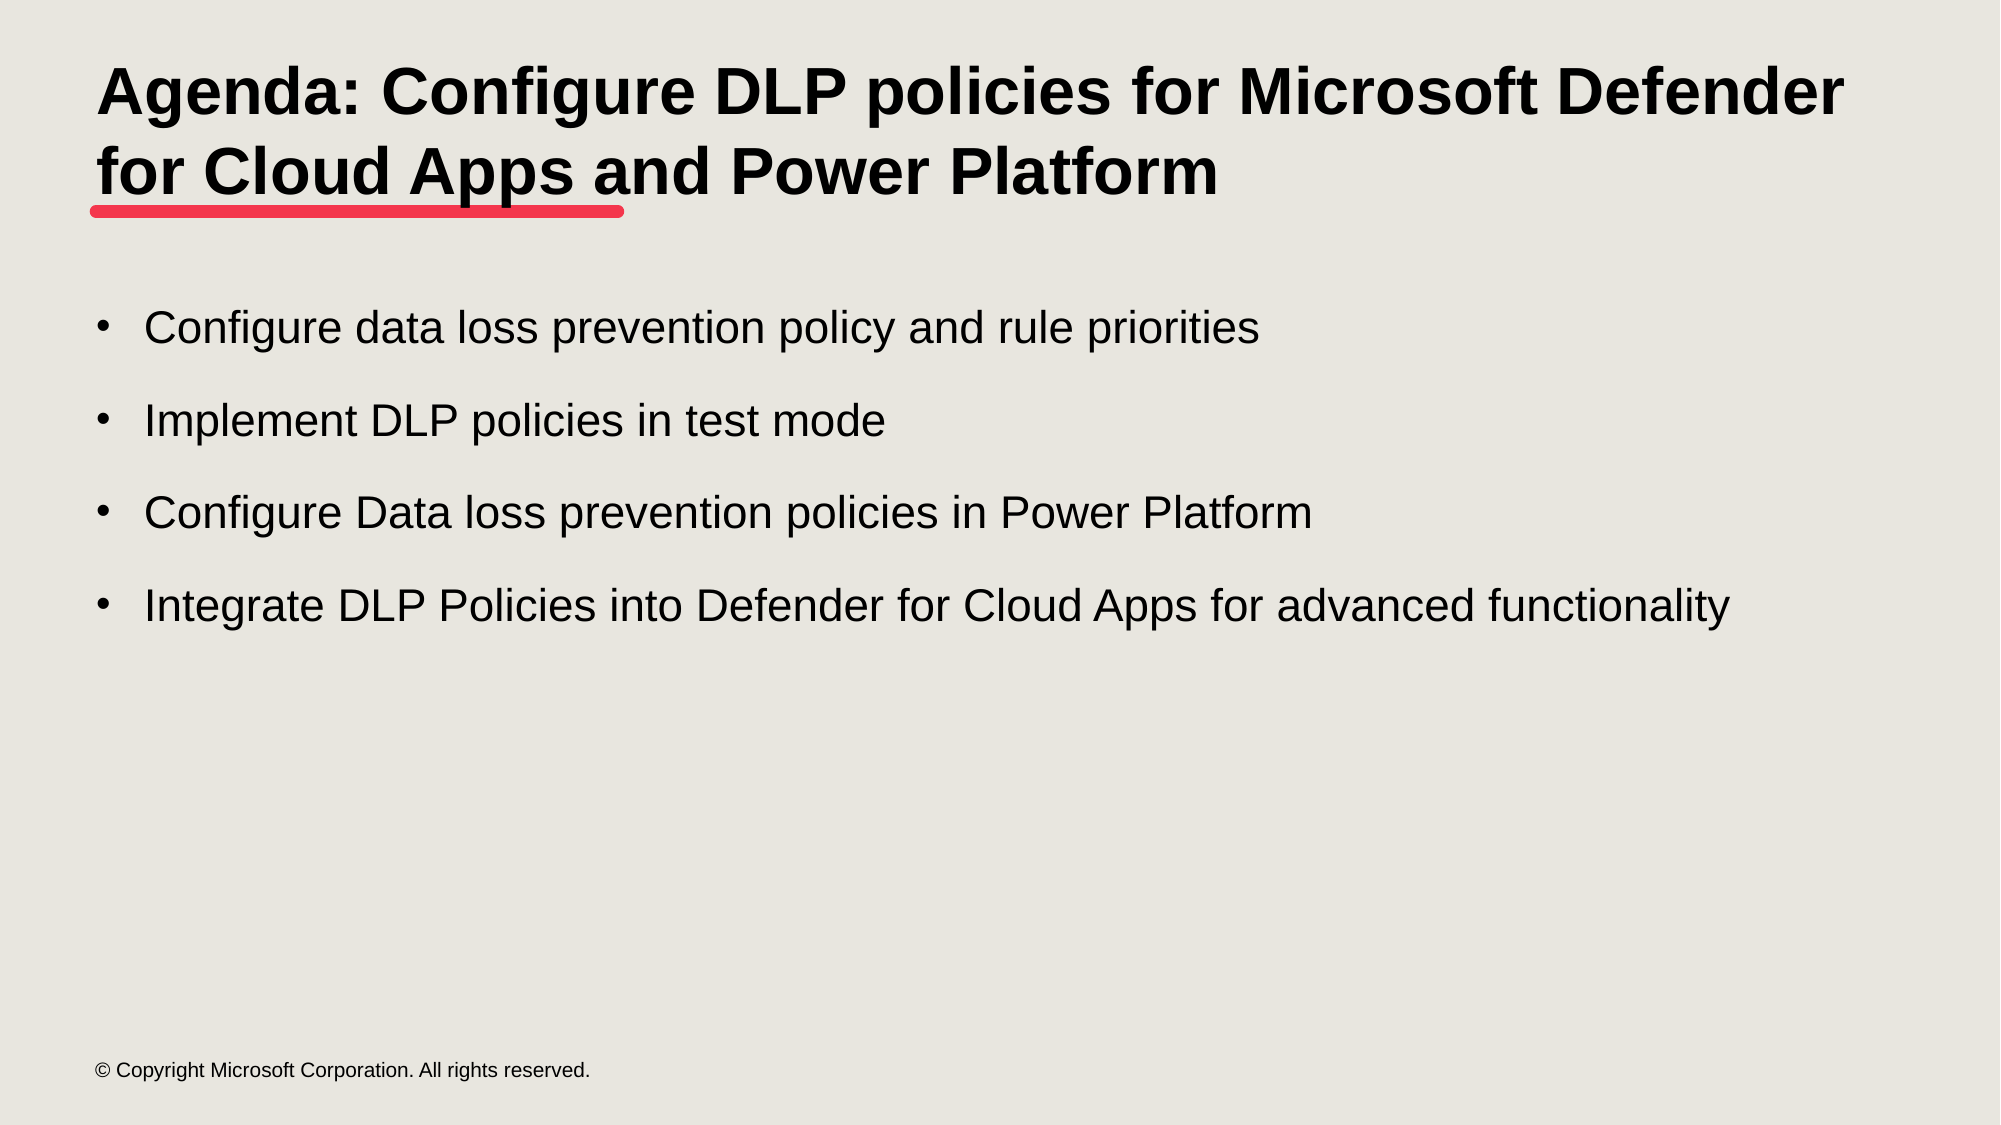

# Agenda: Configure DLP policies for Microsoft Defender for Cloud Apps and Power Platform
Configure data loss prevention policy and rule priorities
Implement DLP policies in test mode
Configure Data loss prevention policies in Power Platform
Integrate DLP Policies into Defender for Cloud Apps for advanced functionality